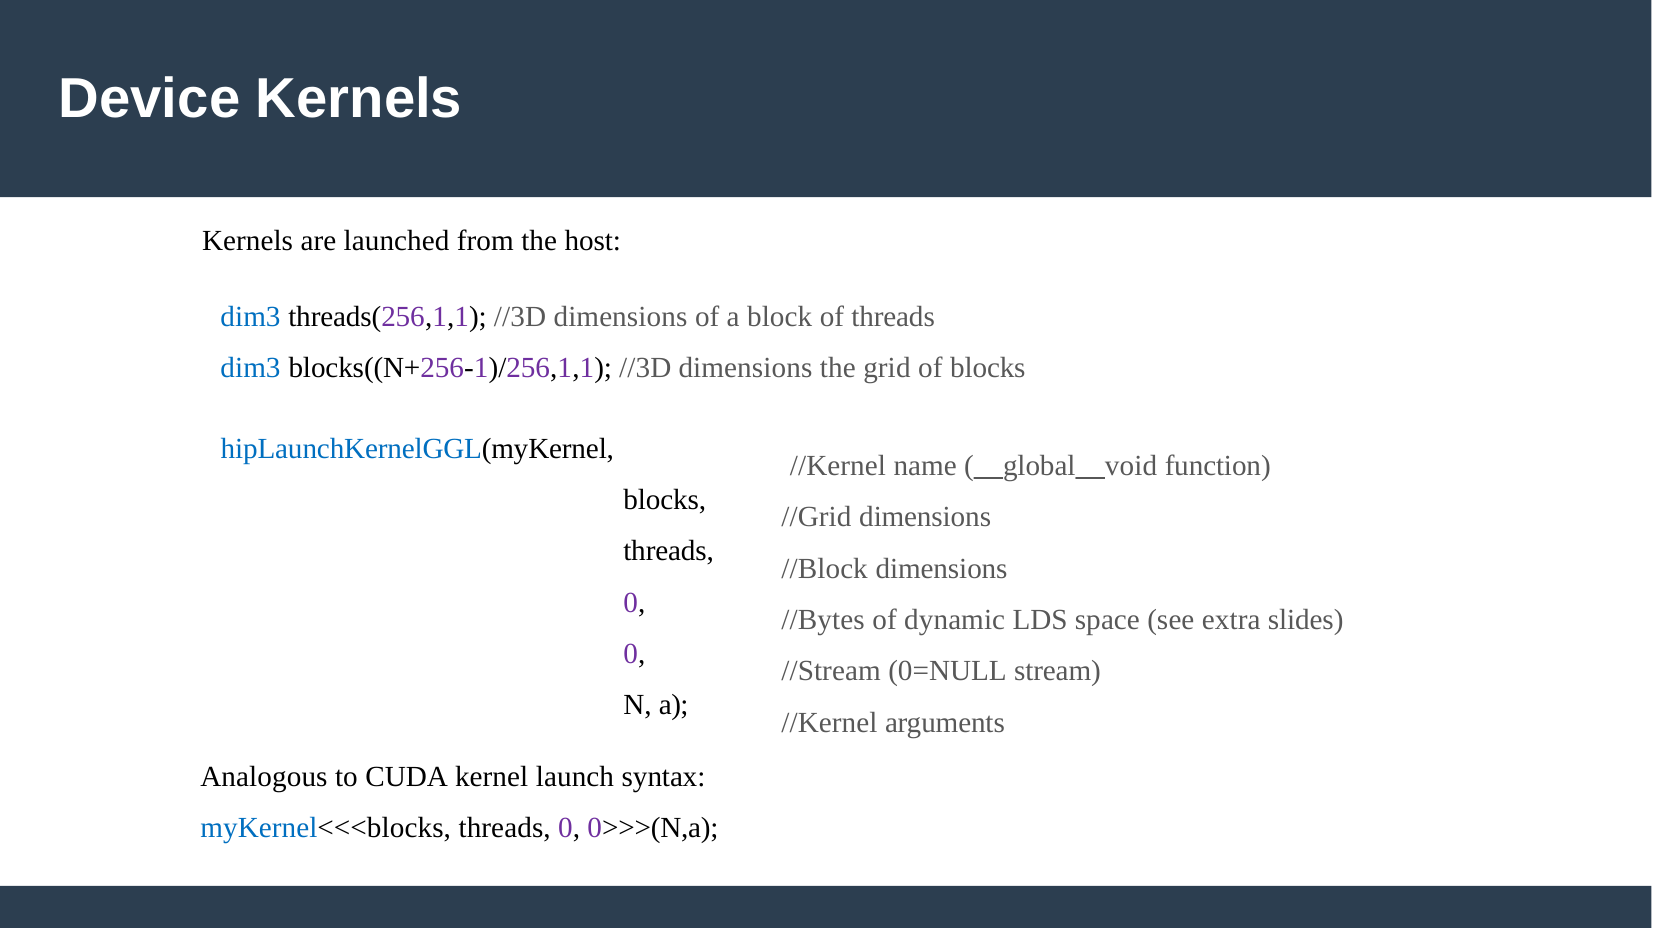

Device Kernels
Kernels are launched from the host:
dim3 threads(256,1,1); //3D dimensions of a block of threads
dim3 blocks((N+256-1)/256,1,1); //3D dimensions the grid of blocks
hipLaunchKernelGGL(myKernel,
blocks,
threads,
0,
0,
N, a);
//Kernel name (__global__void function)
//Grid dimensions
//Block dimensions
//Bytes of dynamic LDS space (see extra slides)
//Stream (0=NULL stream)
//Kernel arguments
Analogous to CUDA kernel launch syntax:
myKernel<<<blocks, threads, 0, 0>>>(N,a);